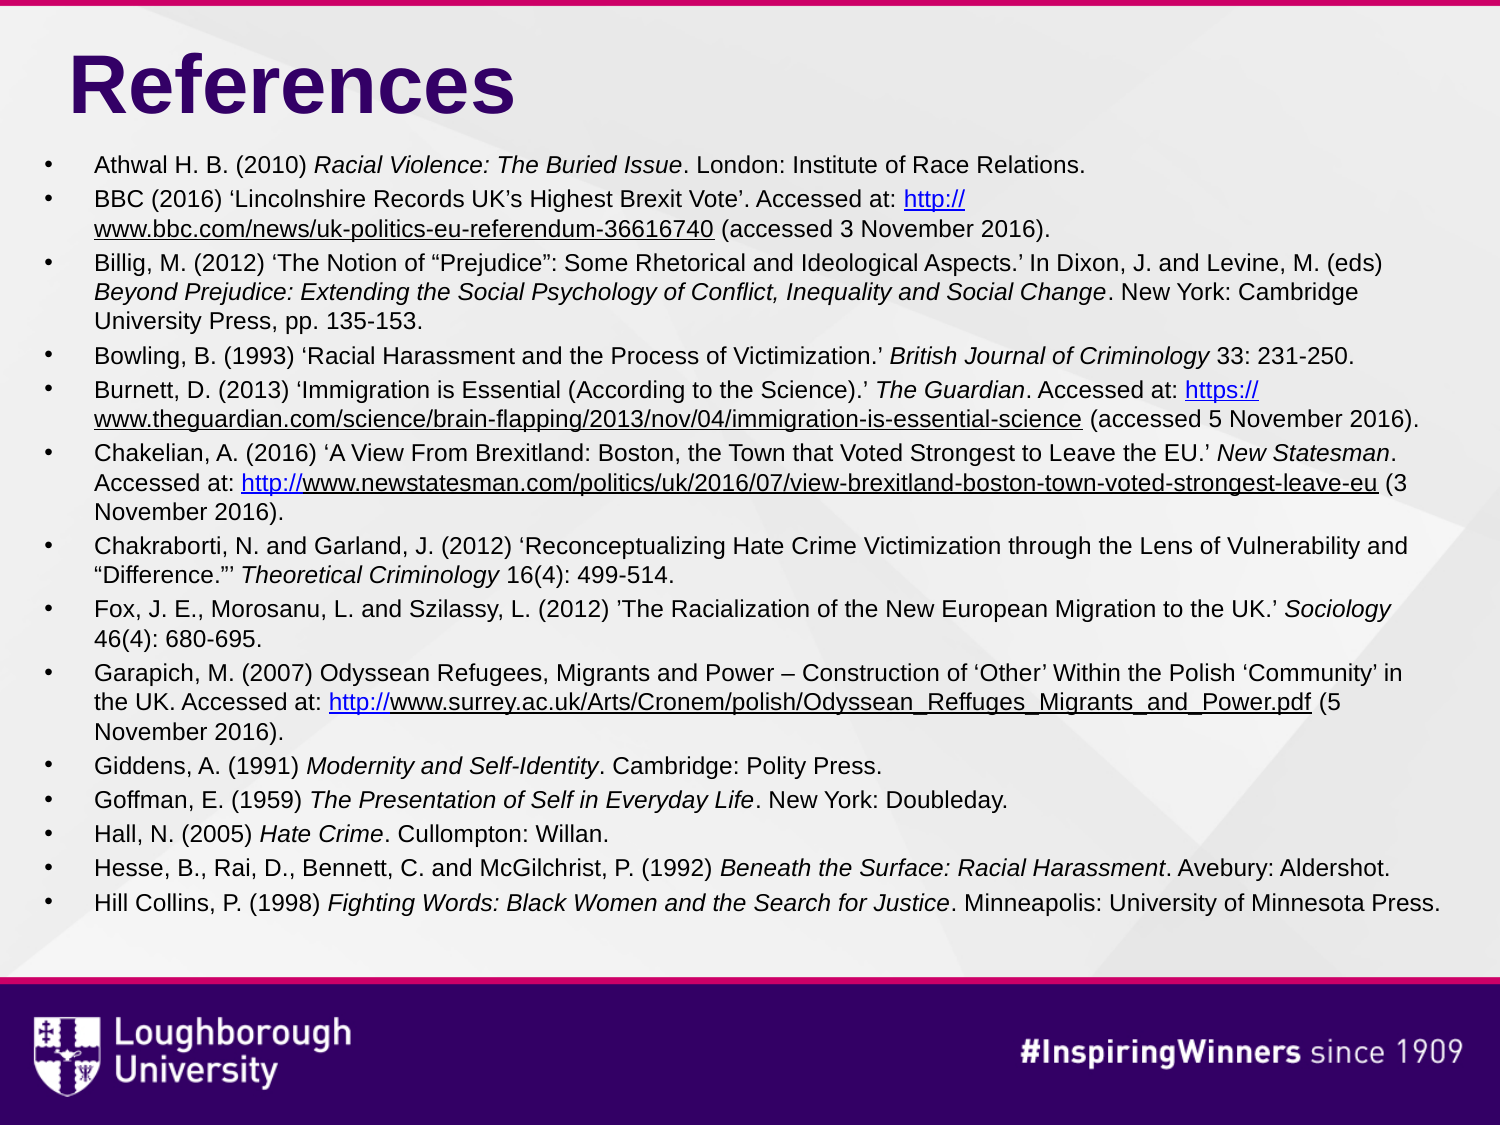

# References
Athwal H. B. (2010) Racial Violence: The Buried Issue. London: Institute of Race Relations.
BBC (2016) ‘Lincolnshire Records UK’s Highest Brexit Vote’. Accessed at: http://www.bbc.com/news/uk-politics-eu-referendum-36616740 (accessed 3 November 2016).
Billig, M. (2012) ‘The Notion of “Prejudice”: Some Rhetorical and Ideological Aspects.’ In Dixon, J. and Levine, M. (eds) Beyond Prejudice: Extending the Social Psychology of Conflict, Inequality and Social Change. New York: Cambridge University Press, pp. 135-153.
Bowling, B. (1993) ‘Racial Harassment and the Process of Victimization.’ British Journal of Criminology 33: 231-250.
Burnett, D. (2013) ‘Immigration is Essential (According to the Science).’ The Guardian. Accessed at: https://www.theguardian.com/science/brain-flapping/2013/nov/04/immigration-is-essential-science (accessed 5 November 2016).
Chakelian, A. (2016) ‘A View From Brexitland: Boston, the Town that Voted Strongest to Leave the EU.’ New Statesman. Accessed at: http://www.newstatesman.com/politics/uk/2016/07/view-brexitland-boston-town-voted-strongest-leave-eu (3 November 2016).
Chakraborti, N. and Garland, J. (2012) ‘Reconceptualizing Hate Crime Victimization through the Lens of Vulnerability and “Difference.”’ Theoretical Criminology 16(4): 499-514.
Fox, J. E., Morosanu, L. and Szilassy, L. (2012) ’The Racialization of the New European Migration to the UK.’ Sociology 46(4): 680-695.
Garapich, M. (2007) Odyssean Refugees, Migrants and Power – Construction of ‘Other’ Within the Polish ‘Community’ in the UK. Accessed at: http://www.surrey.ac.uk/Arts/Cronem/polish/Odyssean_Reffuges_Migrants_and_Power.pdf (5 November 2016).
Giddens, A. (1991) Modernity and Self-Identity. Cambridge: Polity Press.
Goffman, E. (1959) The Presentation of Self in Everyday Life. New York: Doubleday.
Hall, N. (2005) Hate Crime. Cullompton: Willan.
Hesse, B., Rai, D., Bennett, C. and McGilchrist, P. (1992) Beneath the Surface: Racial Harassment. Avebury: Aldershot.
Hill Collins, P. (1998) Fighting Words: Black Women and the Search for Justice. Minneapolis: University of Minnesota Press.